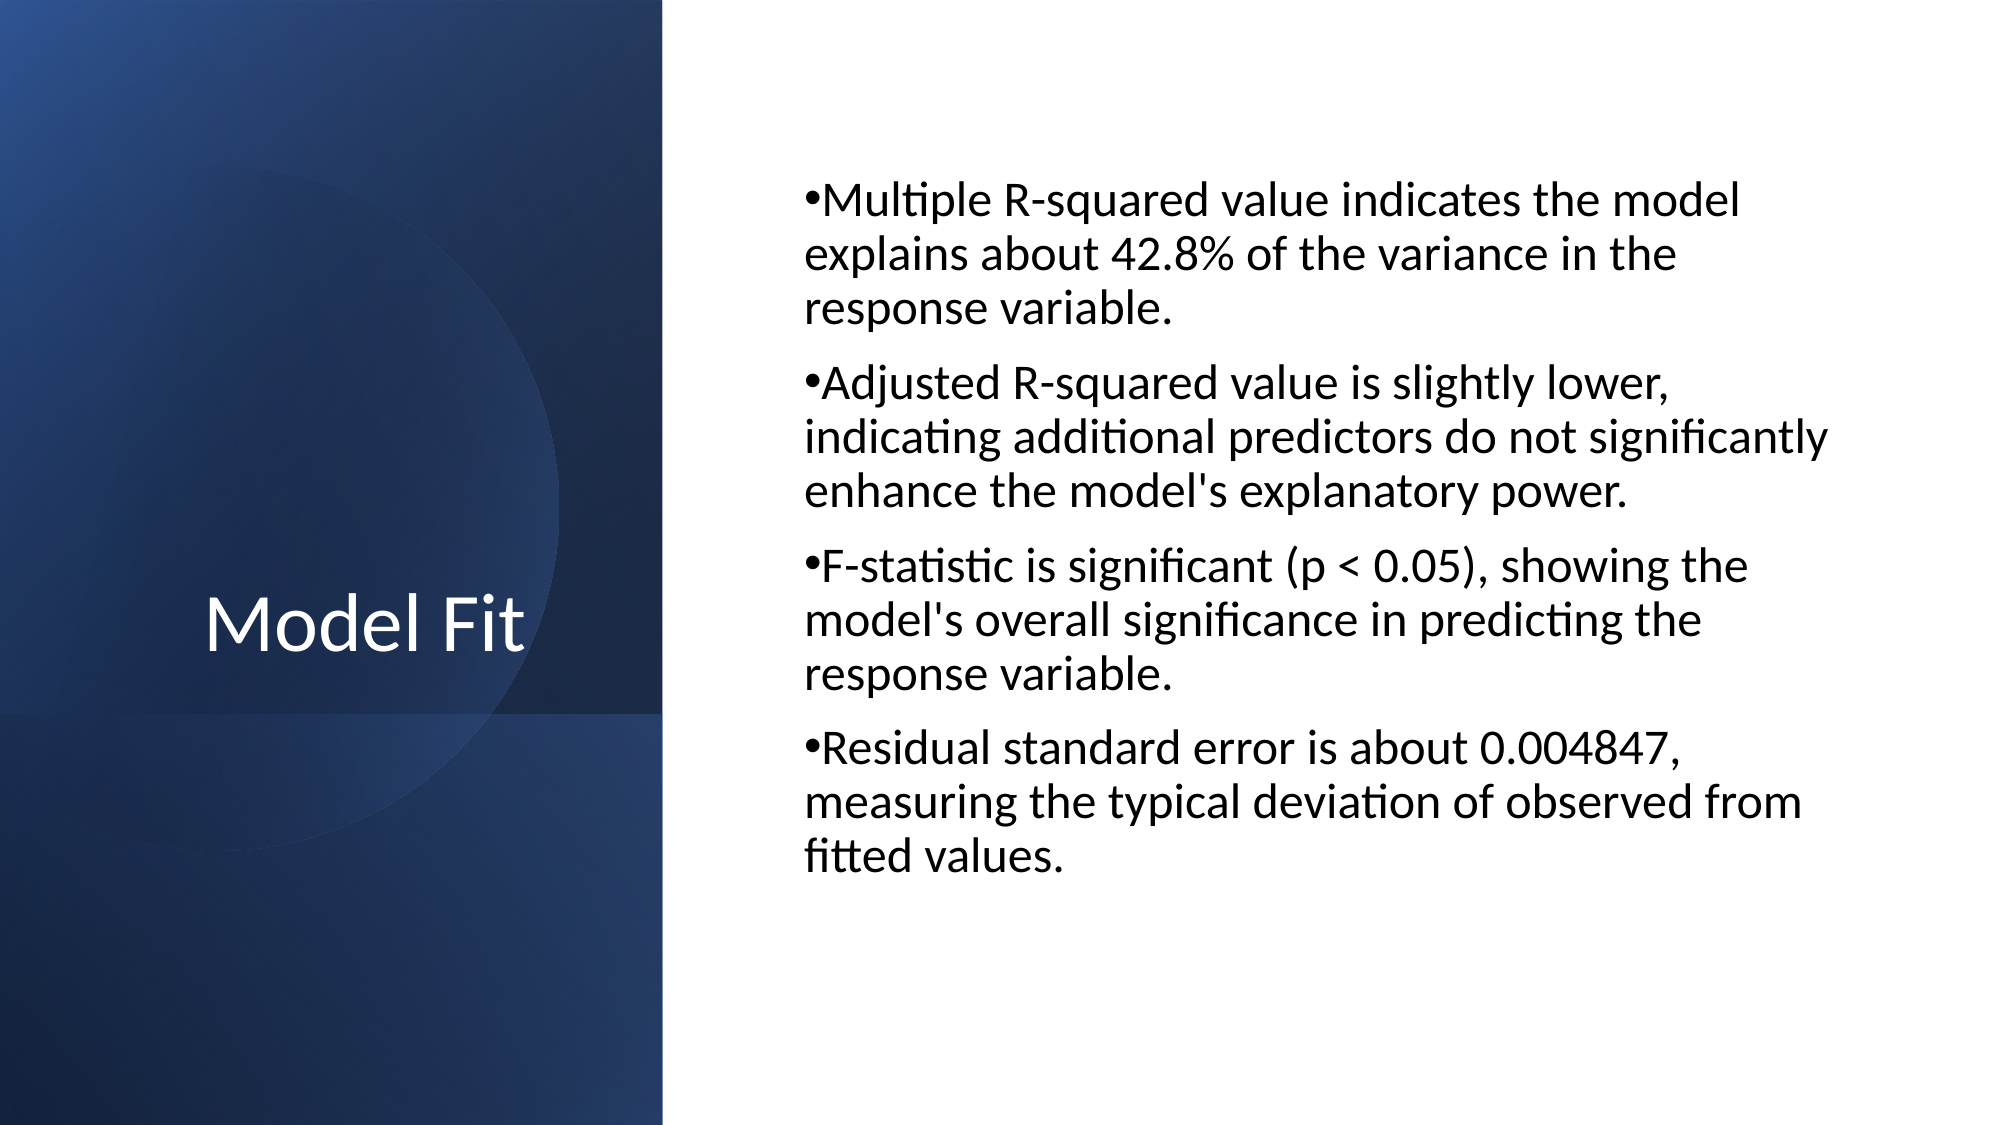

Multiple R-squared value indicates the model explains about 42.8% of the variance in the response variable.
Adjusted R-squared value is slightly lower, indicating additional predictors do not significantly enhance the model's explanatory power.
F-statistic is significant (p < 0.05), showing the model's overall significance in predicting the response variable.
Residual standard error is about 0.004847, measuring the typical deviation of observed from fitted values.

# Model Fit